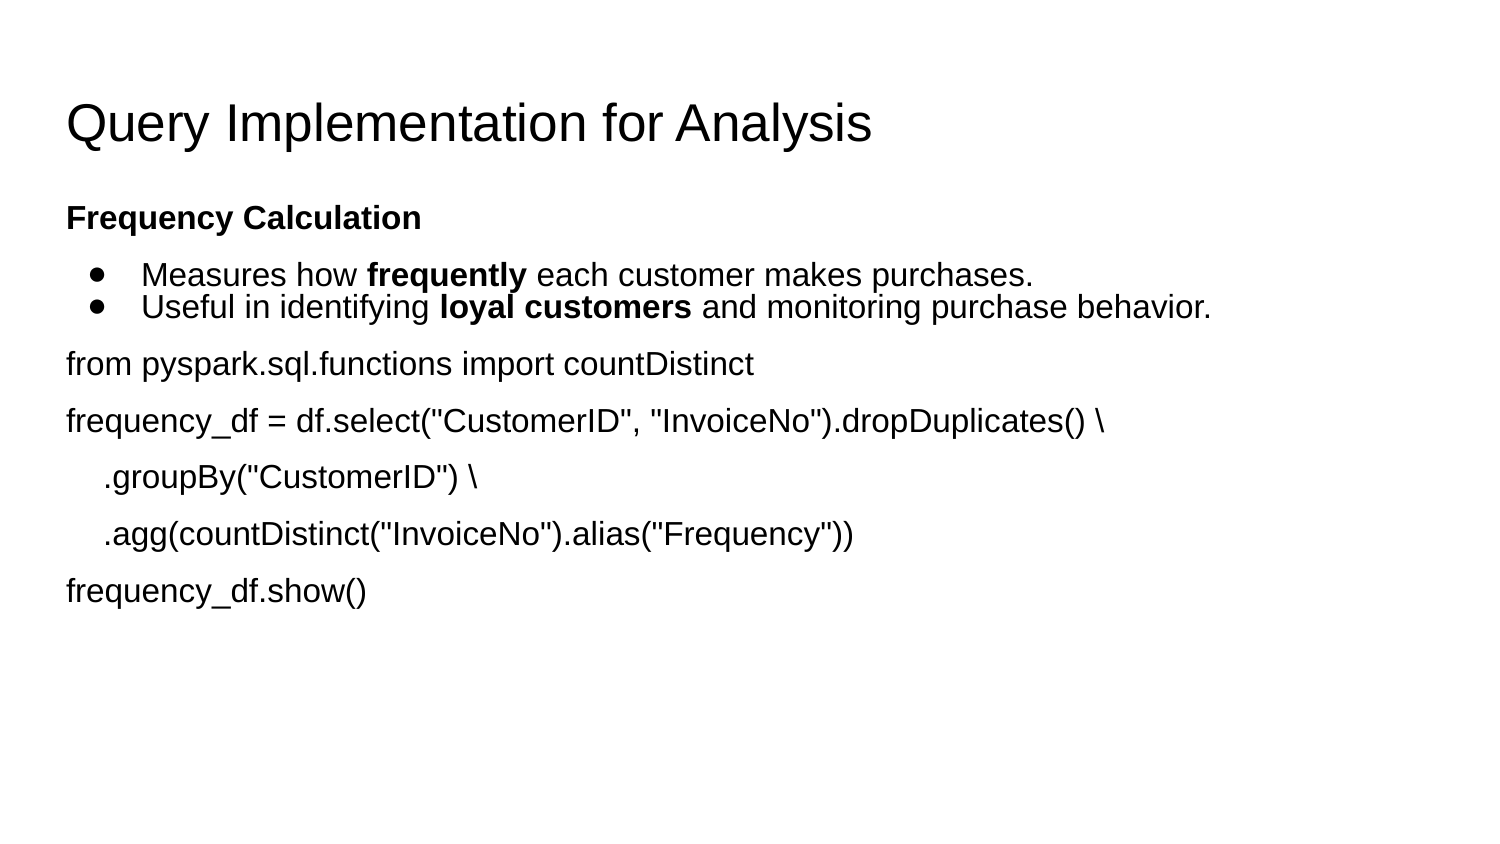

# Query Implementation for Analysis
Frequency Calculation
Measures how frequently each customer makes purchases.
Useful in identifying loyal customers and monitoring purchase behavior.
from pyspark.sql.functions import countDistinct
frequency_df = df.select("CustomerID", "InvoiceNo").dropDuplicates() \
    .groupBy("CustomerID") \
    .agg(countDistinct("InvoiceNo").alias("Frequency"))
frequency_df.show()